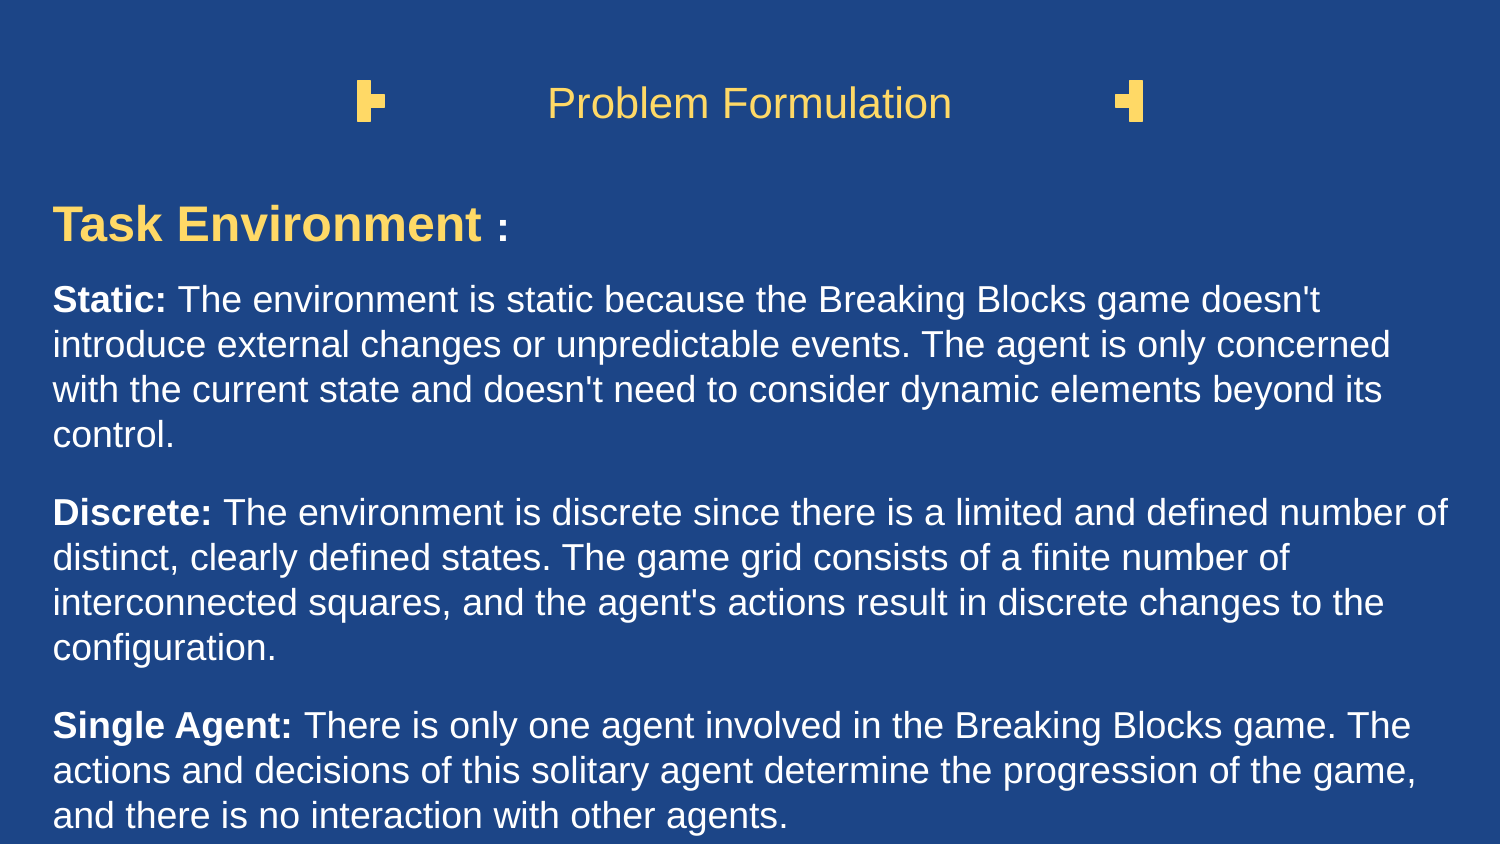

# Problem Formulation

Task Environment :
Static: The environment is static because the Breaking Blocks game doesn't introduce external changes or unpredictable events. The agent is only concerned with the current state and doesn't need to consider dynamic elements beyond its control.
Discrete: The environment is discrete since there is a limited and defined number of distinct, clearly defined states. The game grid consists of a finite number of interconnected squares, and the agent's actions result in discrete changes to the configuration.
Single Agent: There is only one agent involved in the Breaking Blocks game. The actions and decisions of this solitary agent determine the progression of the game, and there is no interaction with other agents.